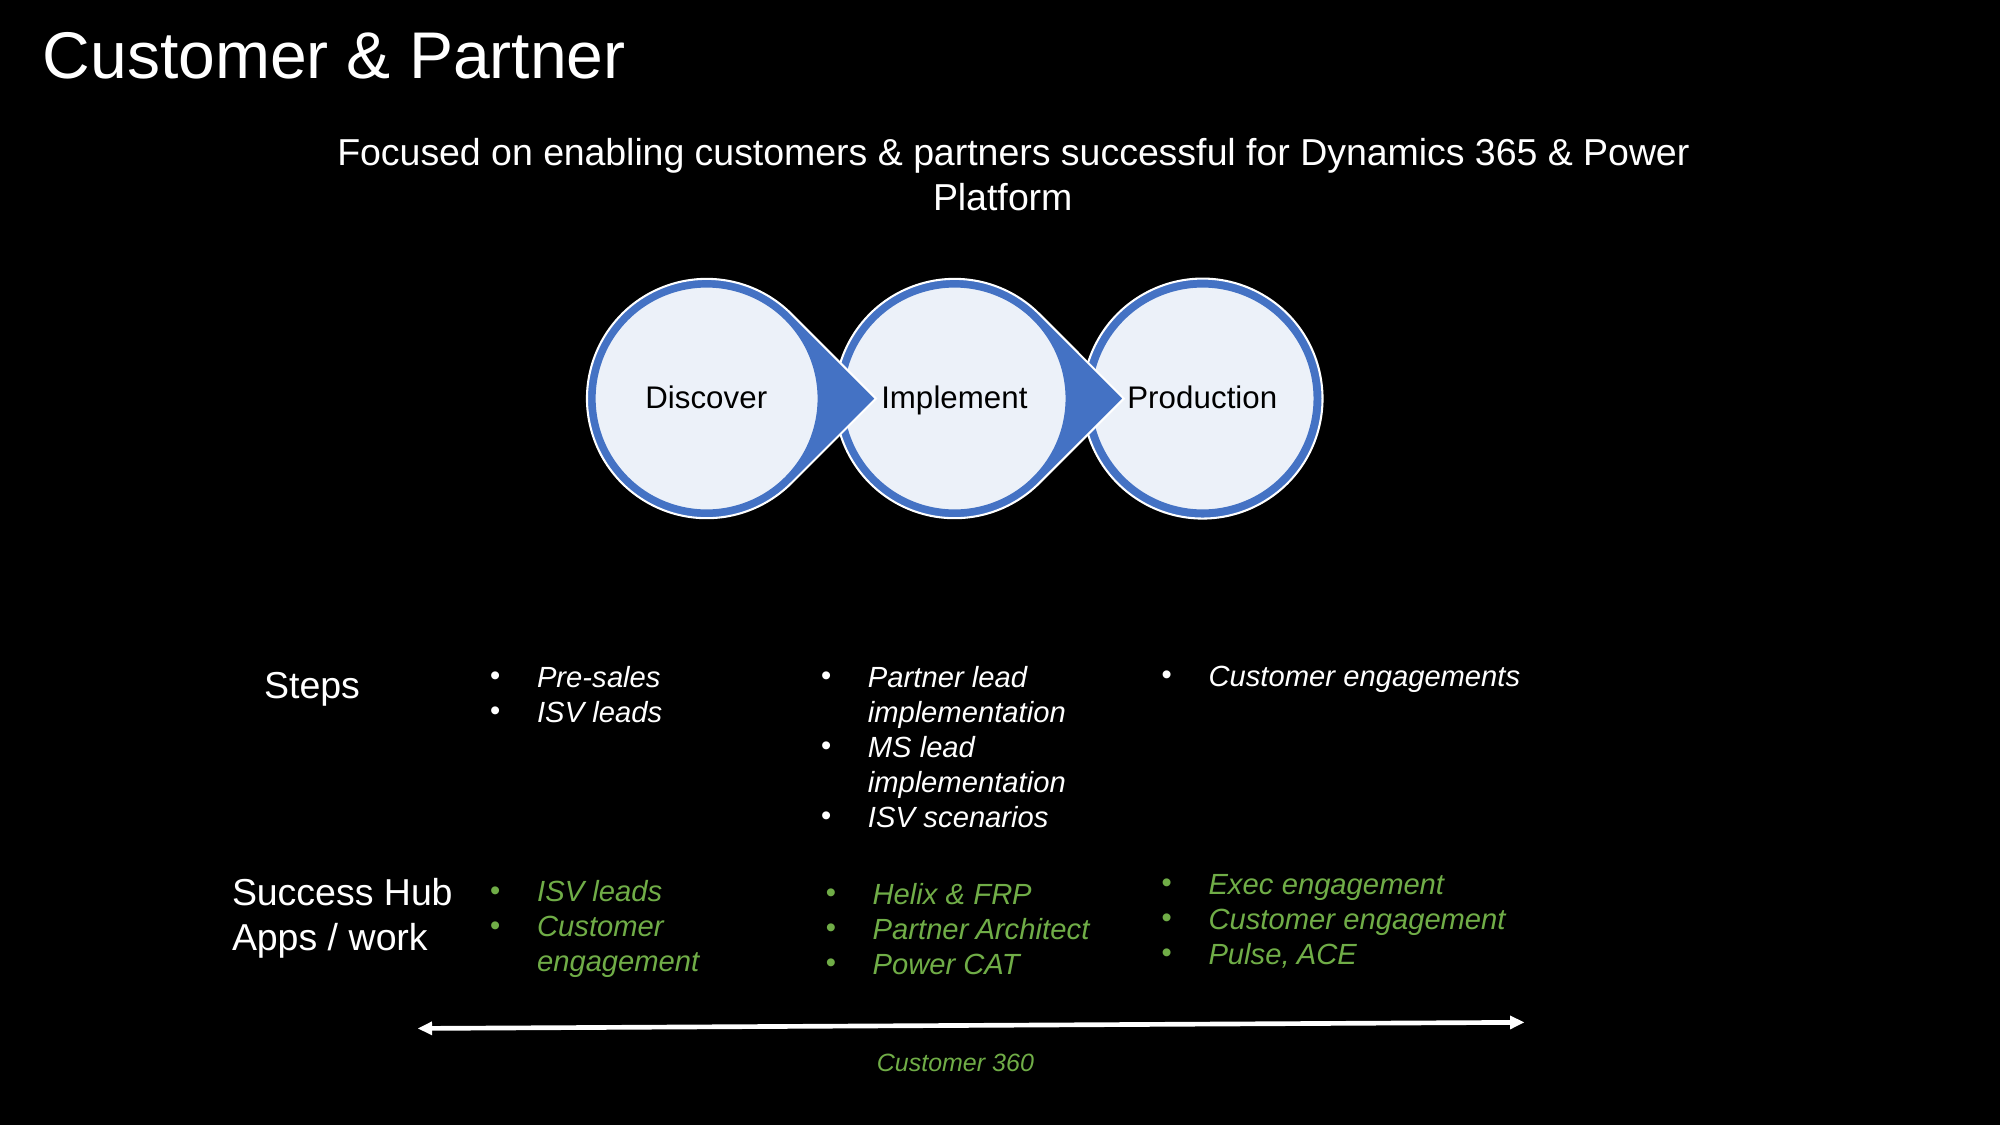

# Customer & Partner
Focused on enabling customers & partners successful for Dynamics 365 & Power Platform
Production
Implement
Discover

Customer engagements

Pre-sales
ISV leads
Partner lead implementation
MS lead implementation
ISV scenarios

Steps
Exec engagement
Customer engagement
Pulse, ACE

Success Hub
Apps / work
ISV leads
Customer engagement

Helix & FRP
Partner Architect
Power CAT
Customer 360